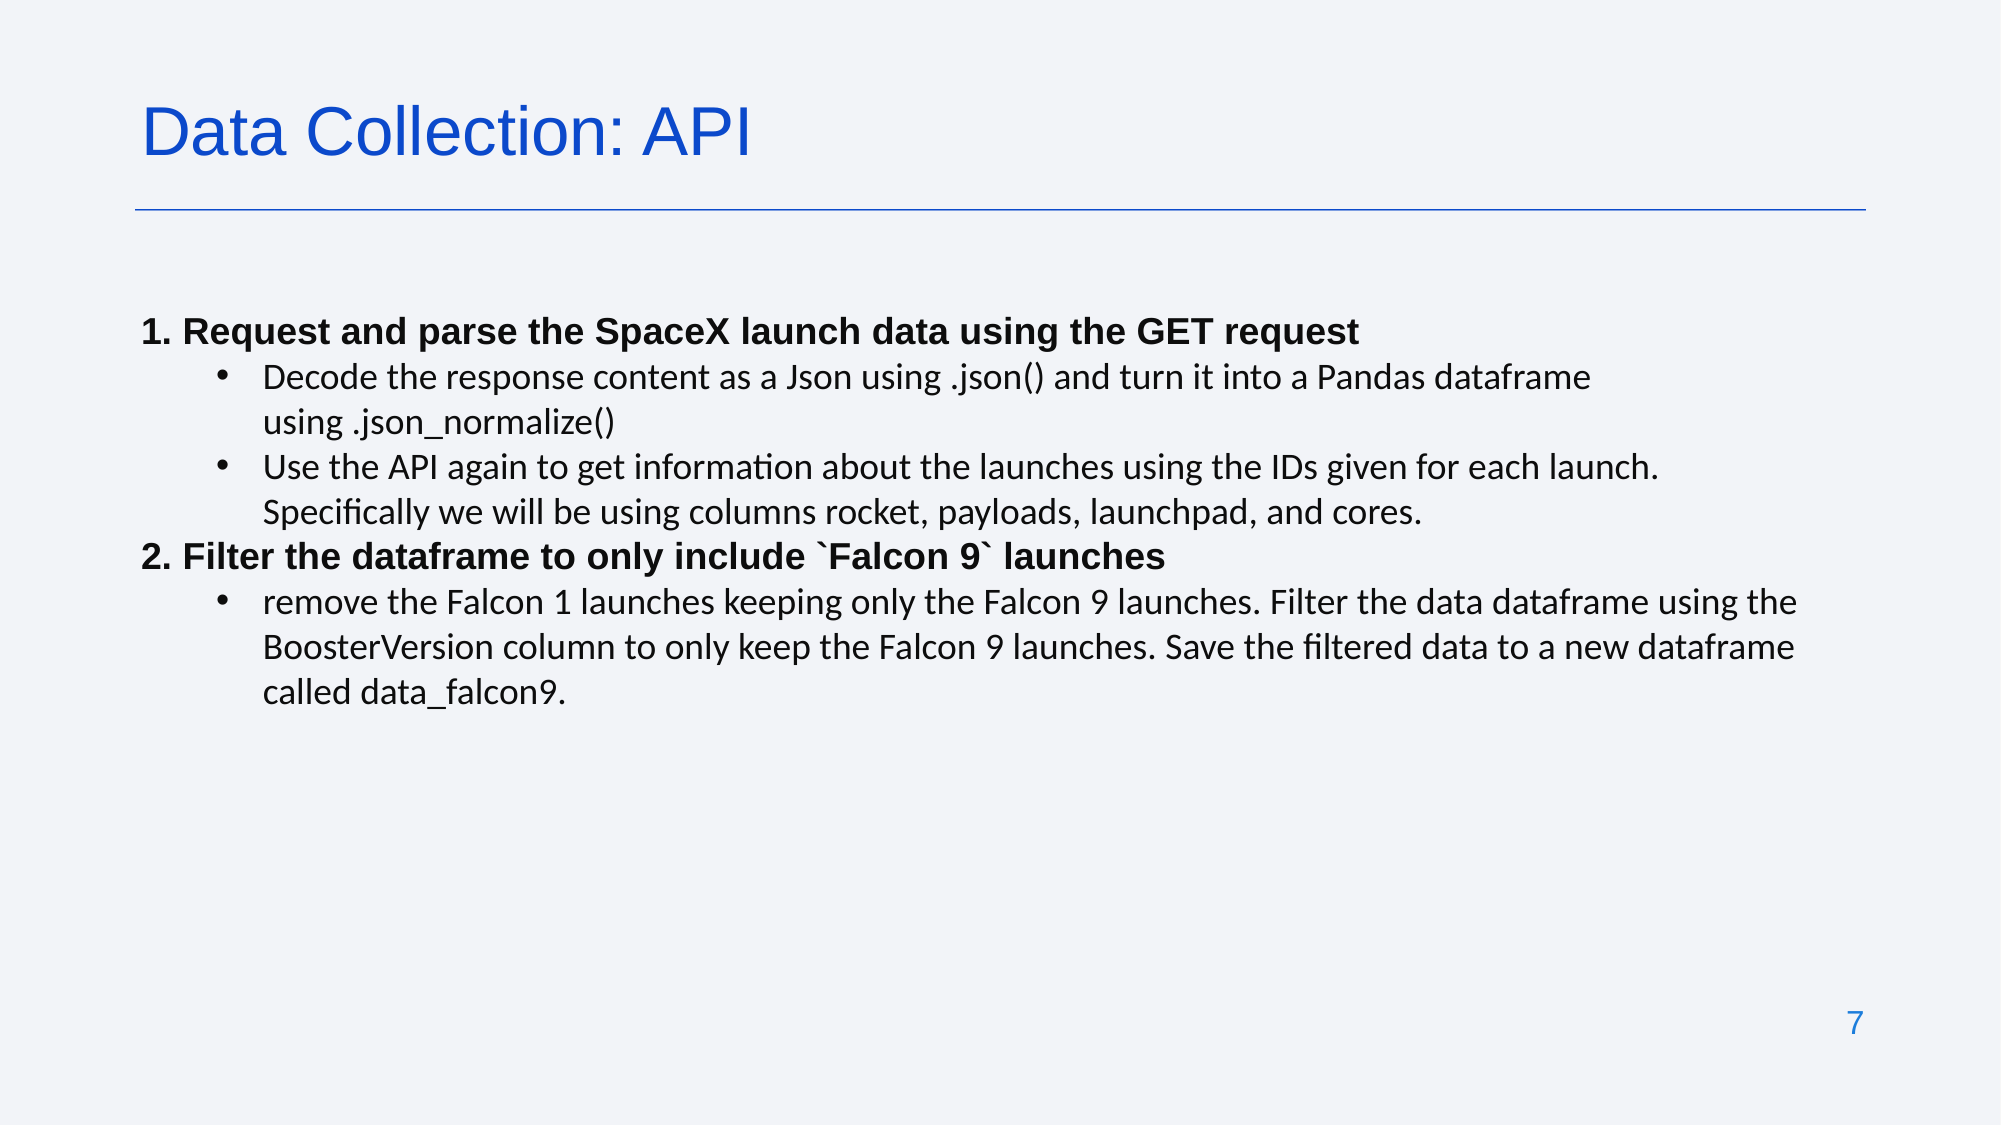

Data Collection: API
1. Request and parse the SpaceX launch data using the GET request
Decode the response content as a Json using .json() and turn it into a Pandas dataframe using .json_normalize()
Use the API again to get information about the launches using the IDs given for each launch. Specifically we will be using columns rocket, payloads, launchpad, and cores.
2. Filter the dataframe to only include `Falcon 9` launches
remove the Falcon 1 launches keeping only the Falcon 9 launches. Filter the data dataframe using the BoosterVersion column to only keep the Falcon 9 launches. Save the filtered data to a new dataframe called data_falcon9.

7